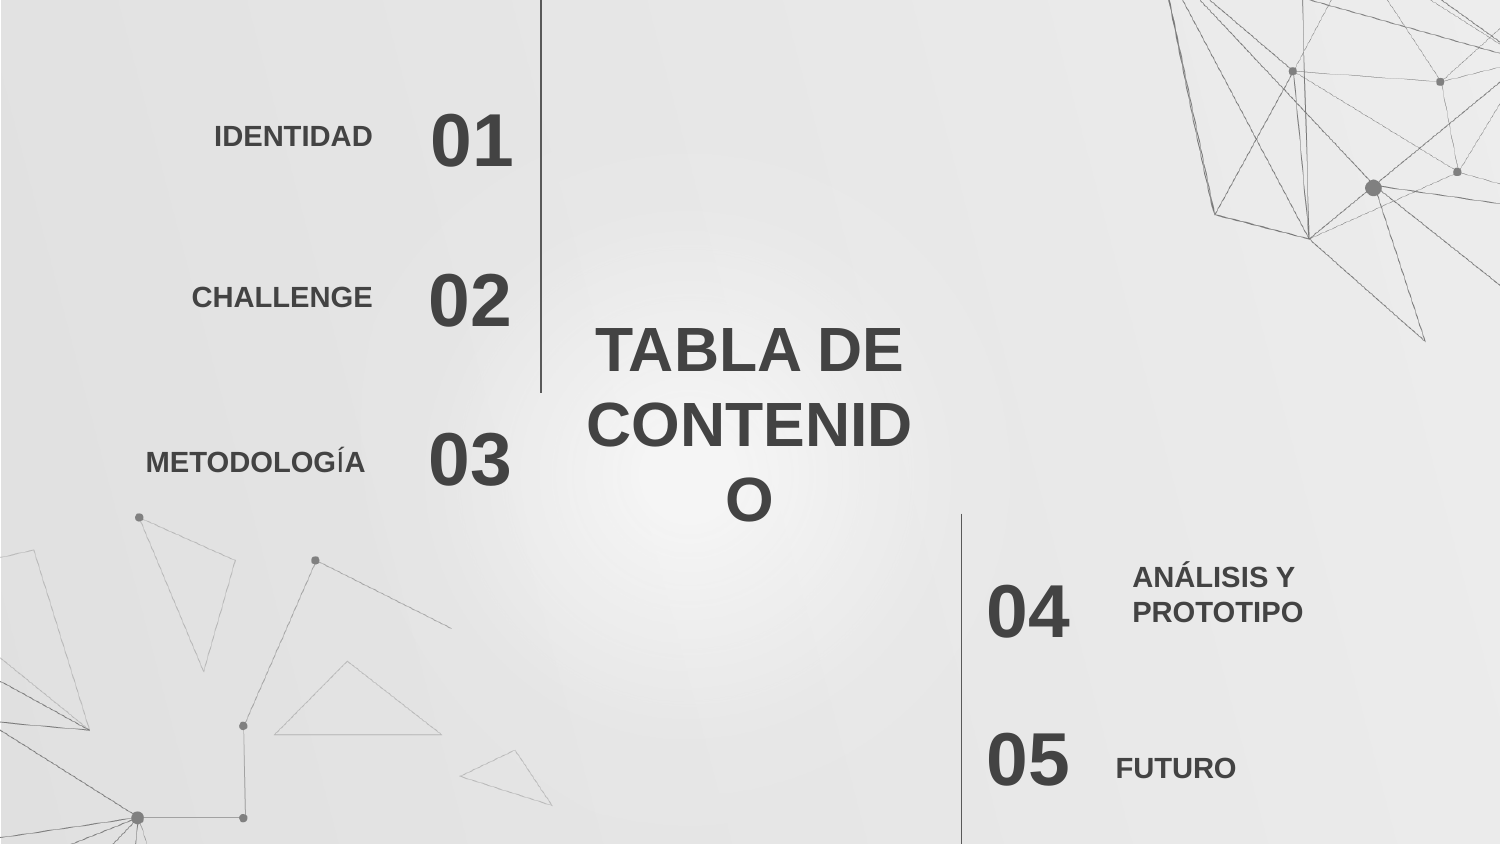

IDENTIDAD
01
CHALLENGE
02
# TABLA DE CONTENIDO
METODOLOGíA
03
ANÁLISIS Y PROTOTIPO
04
FUTURO
05